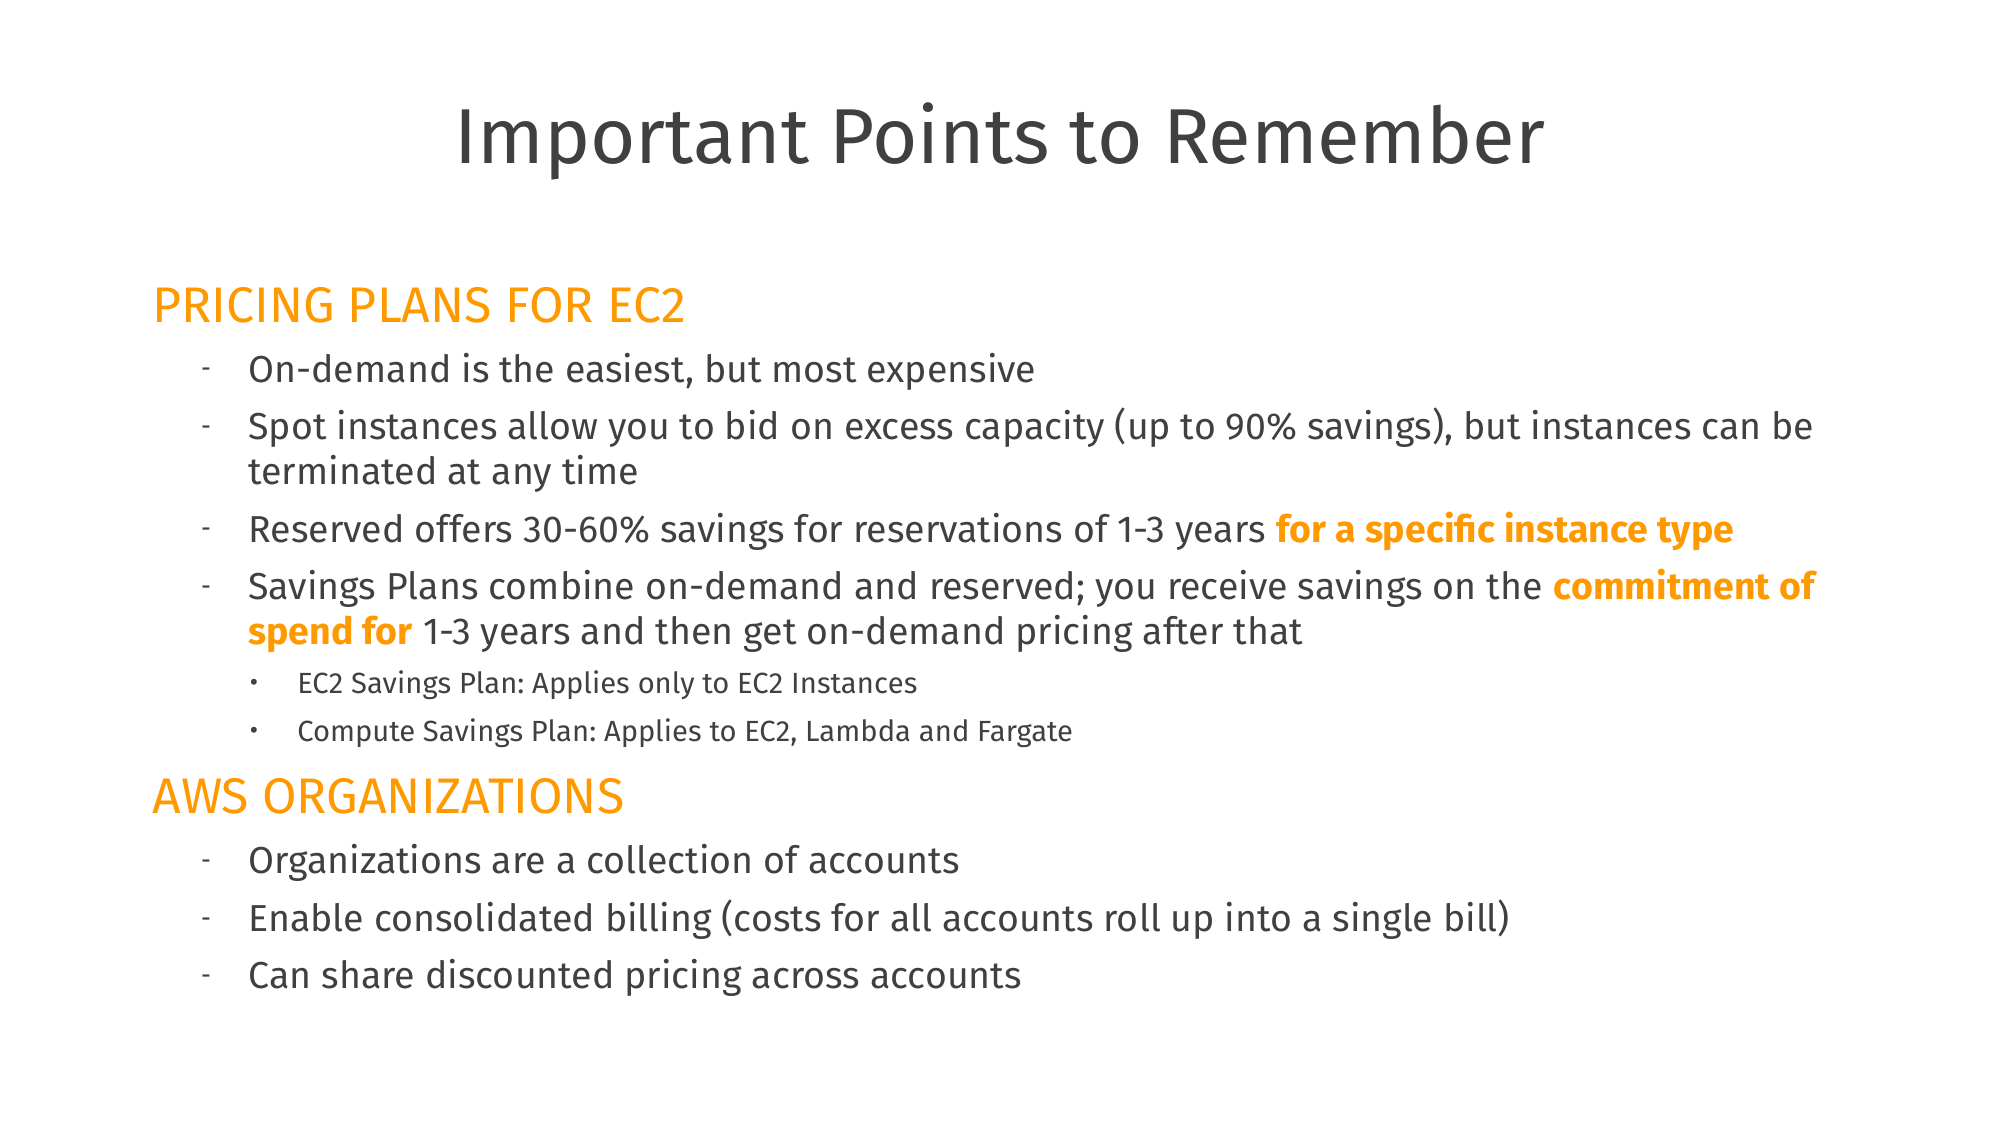

# Important Points to Remember
PRICING PLANS FOR EC2
On-demand is the easiest, but most expensive
Spot instances allow you to bid on excess capacity (up to 90% savings), but instances can be terminated at any time
Reserved offers 30-60% savings for reservations of 1-3 years for a specific instance type
Savings Plans combine on-demand and reserved; you receive savings on the commitment of spend for 1-3 years and then get on-demand pricing after that
EC2 Savings Plan: Applies only to EC2 Instances
Compute Savings Plan: Applies to EC2, Lambda and Fargate
AWS ORGANIZATIONS
Organizations are a collection of accounts
Enable consolidated billing (costs for all accounts roll up into a single bill)
Can share discounted pricing across accounts